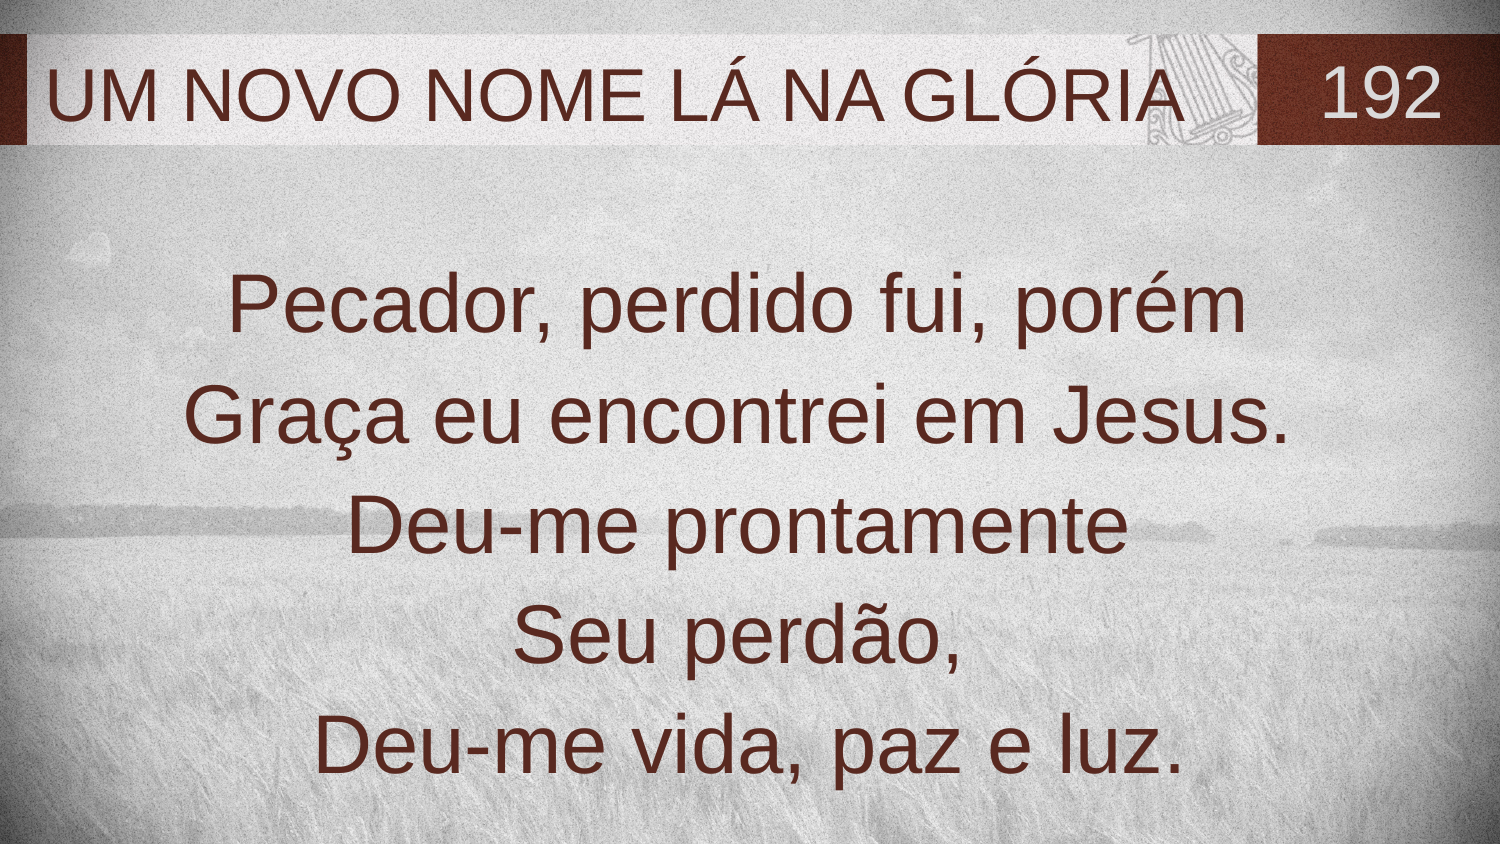

# UM NOVO NOME LÁ NA GLÓRIA
192
Pecador, perdido fui, porém
Graça eu encontrei em Jesus.
Deu-me prontamente
Seu perdão,
Deu-me vida, paz e luz.